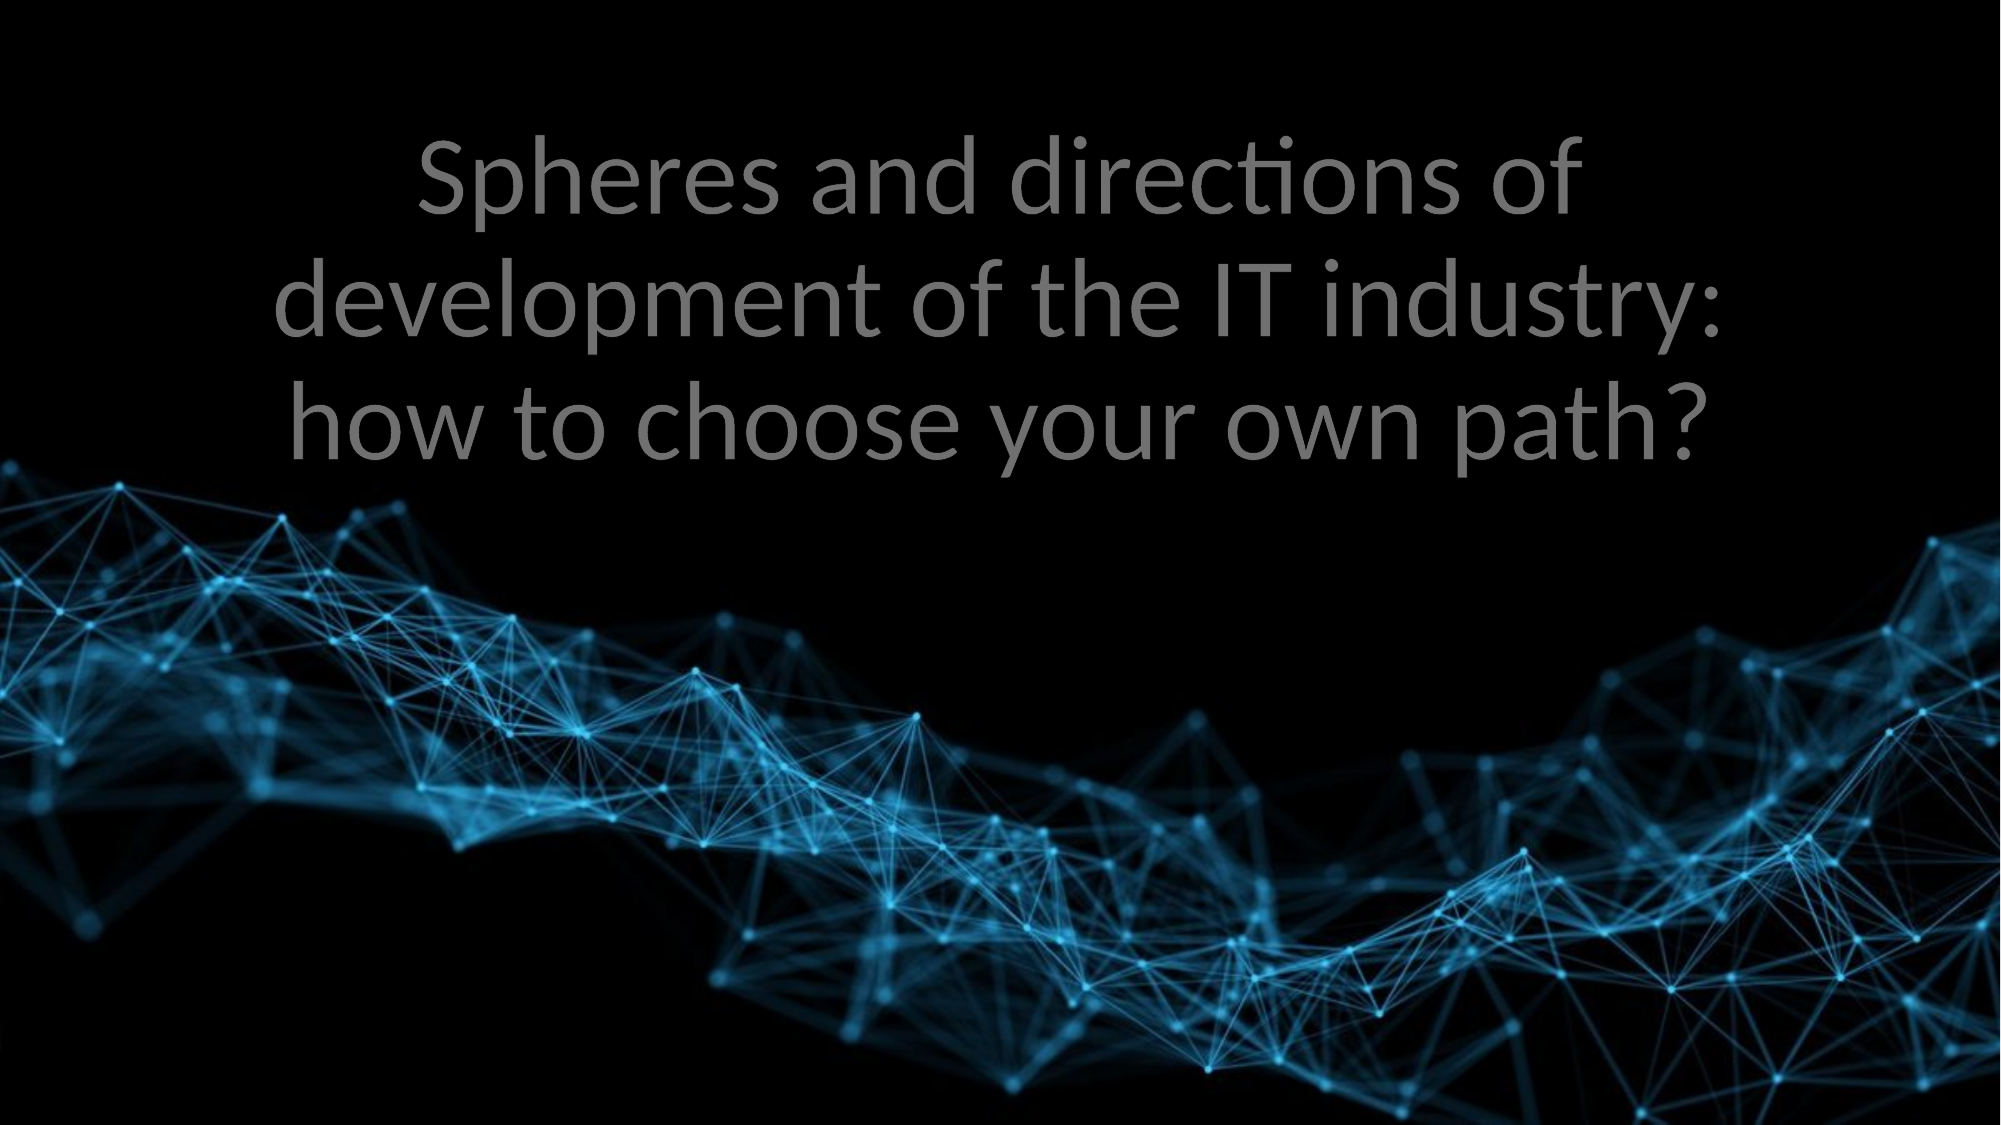

# Spheres and directions of development of the IT industry: how to choose your own path?